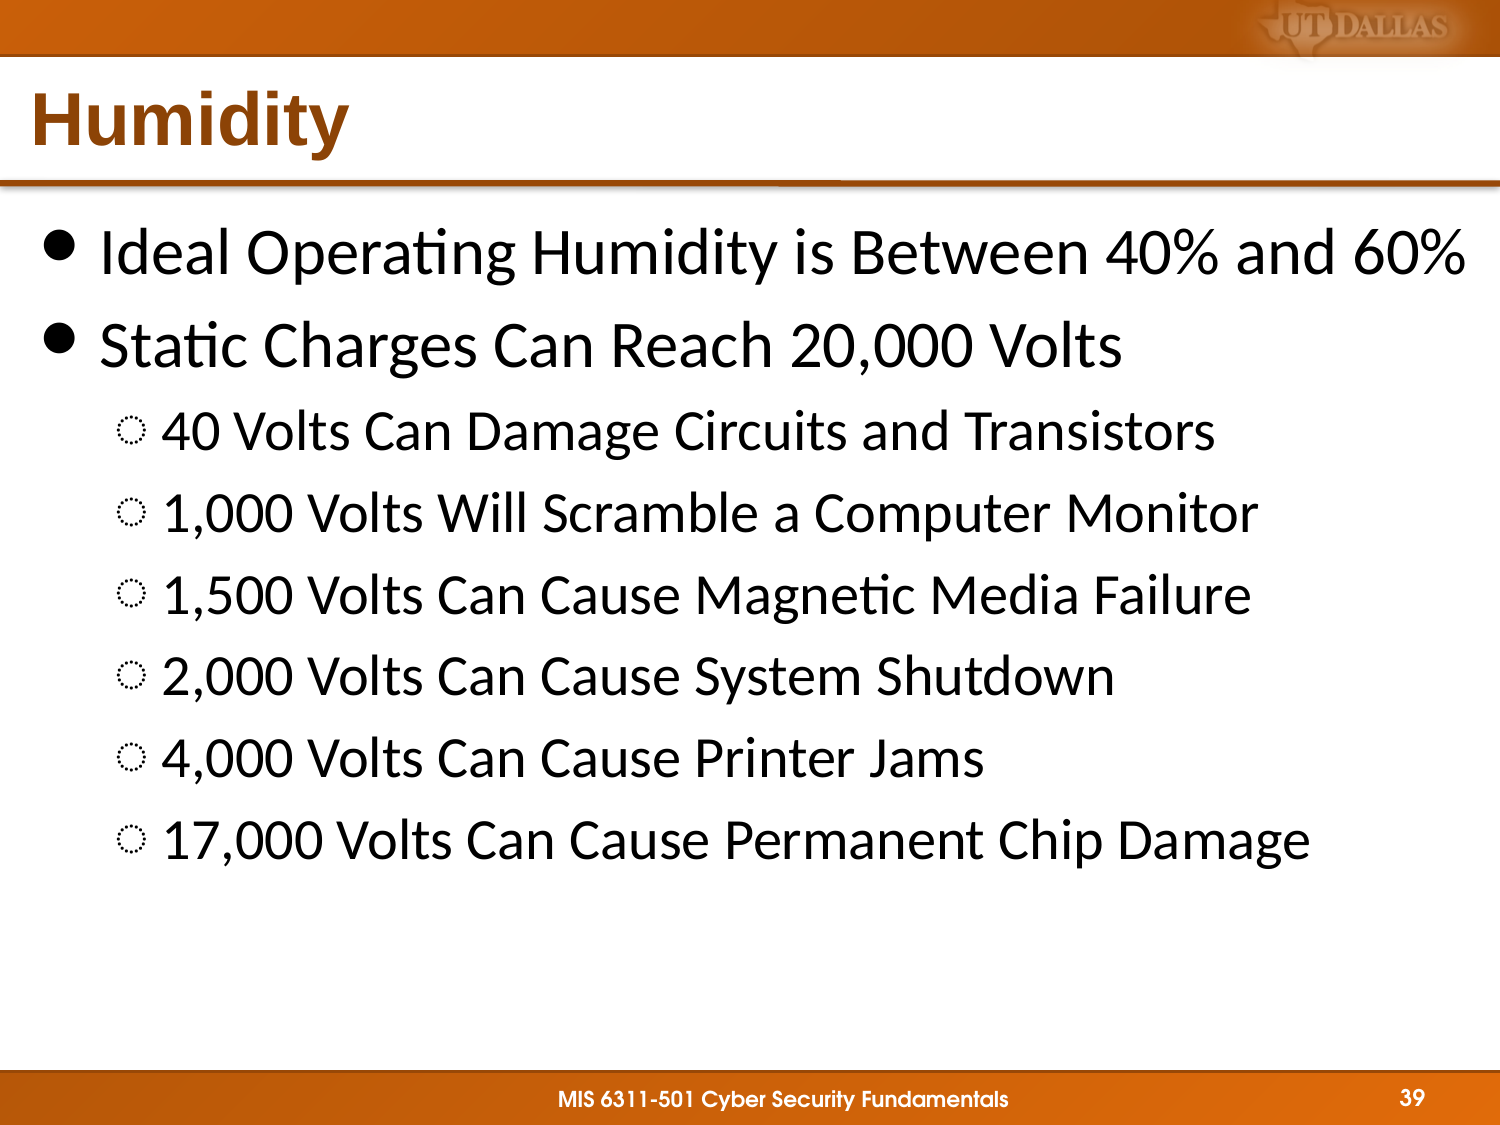

# Humidity
Ideal Operating Humidity is Between 40% and 60%
Static Charges Can Reach 20,000 Volts
40 Volts Can Damage Circuits and Transistors
1,000 Volts Will Scramble a Computer Monitor
1,500 Volts Can Cause Magnetic Media Failure
2,000 Volts Can Cause System Shutdown
4,000 Volts Can Cause Printer Jams
17,000 Volts Can Cause Permanent Chip Damage
39